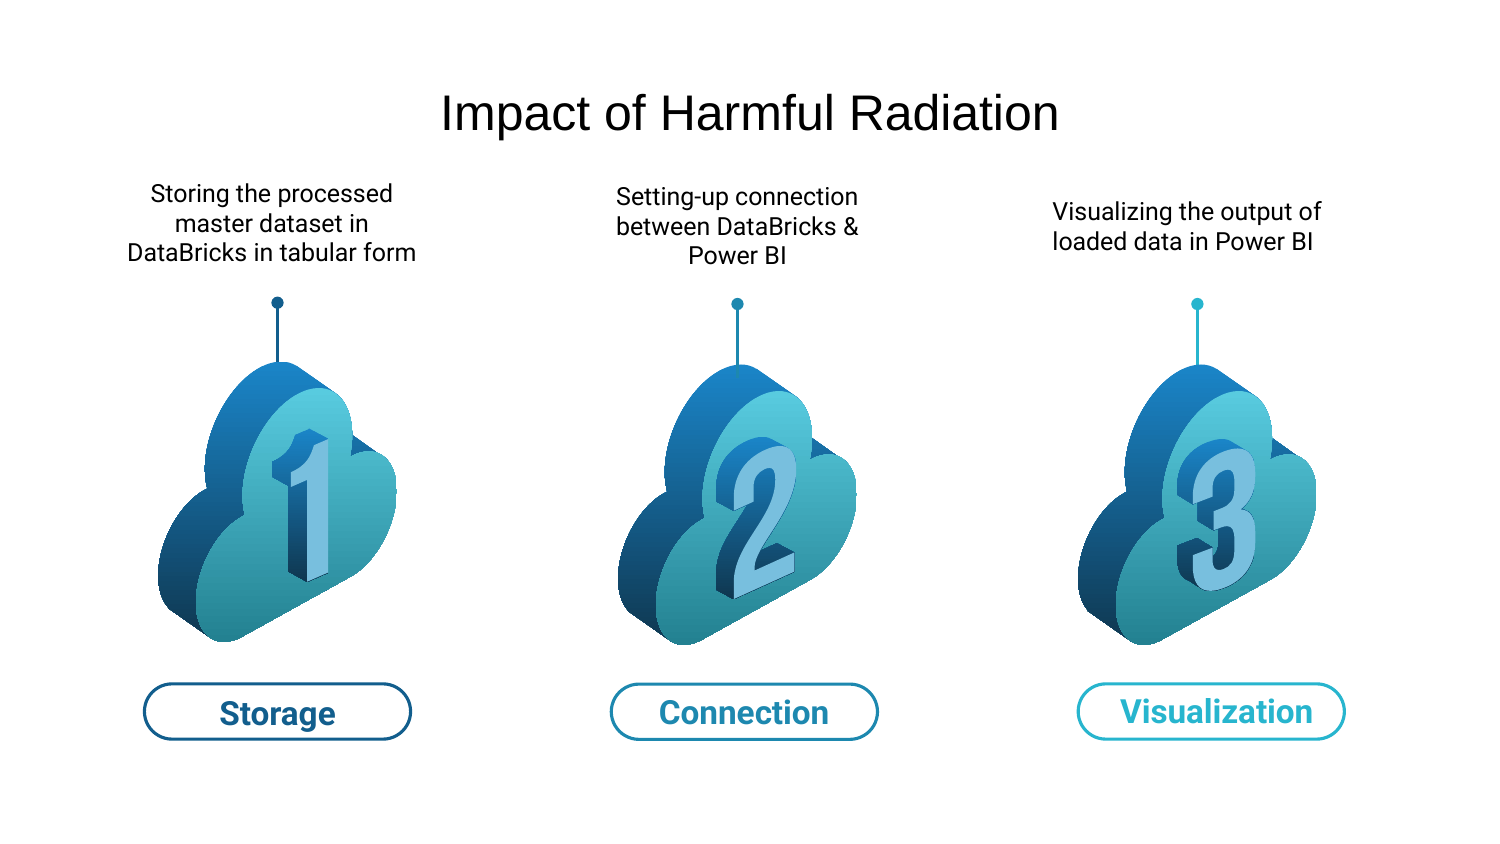

# Impact of Harmful Radiation
Storing the processed master dataset in DataBricks in tabular form

Setting-up connection between DataBricks & Power BI
Visualizing the output of loaded data in Power BI

Visualization

Connection
Storage